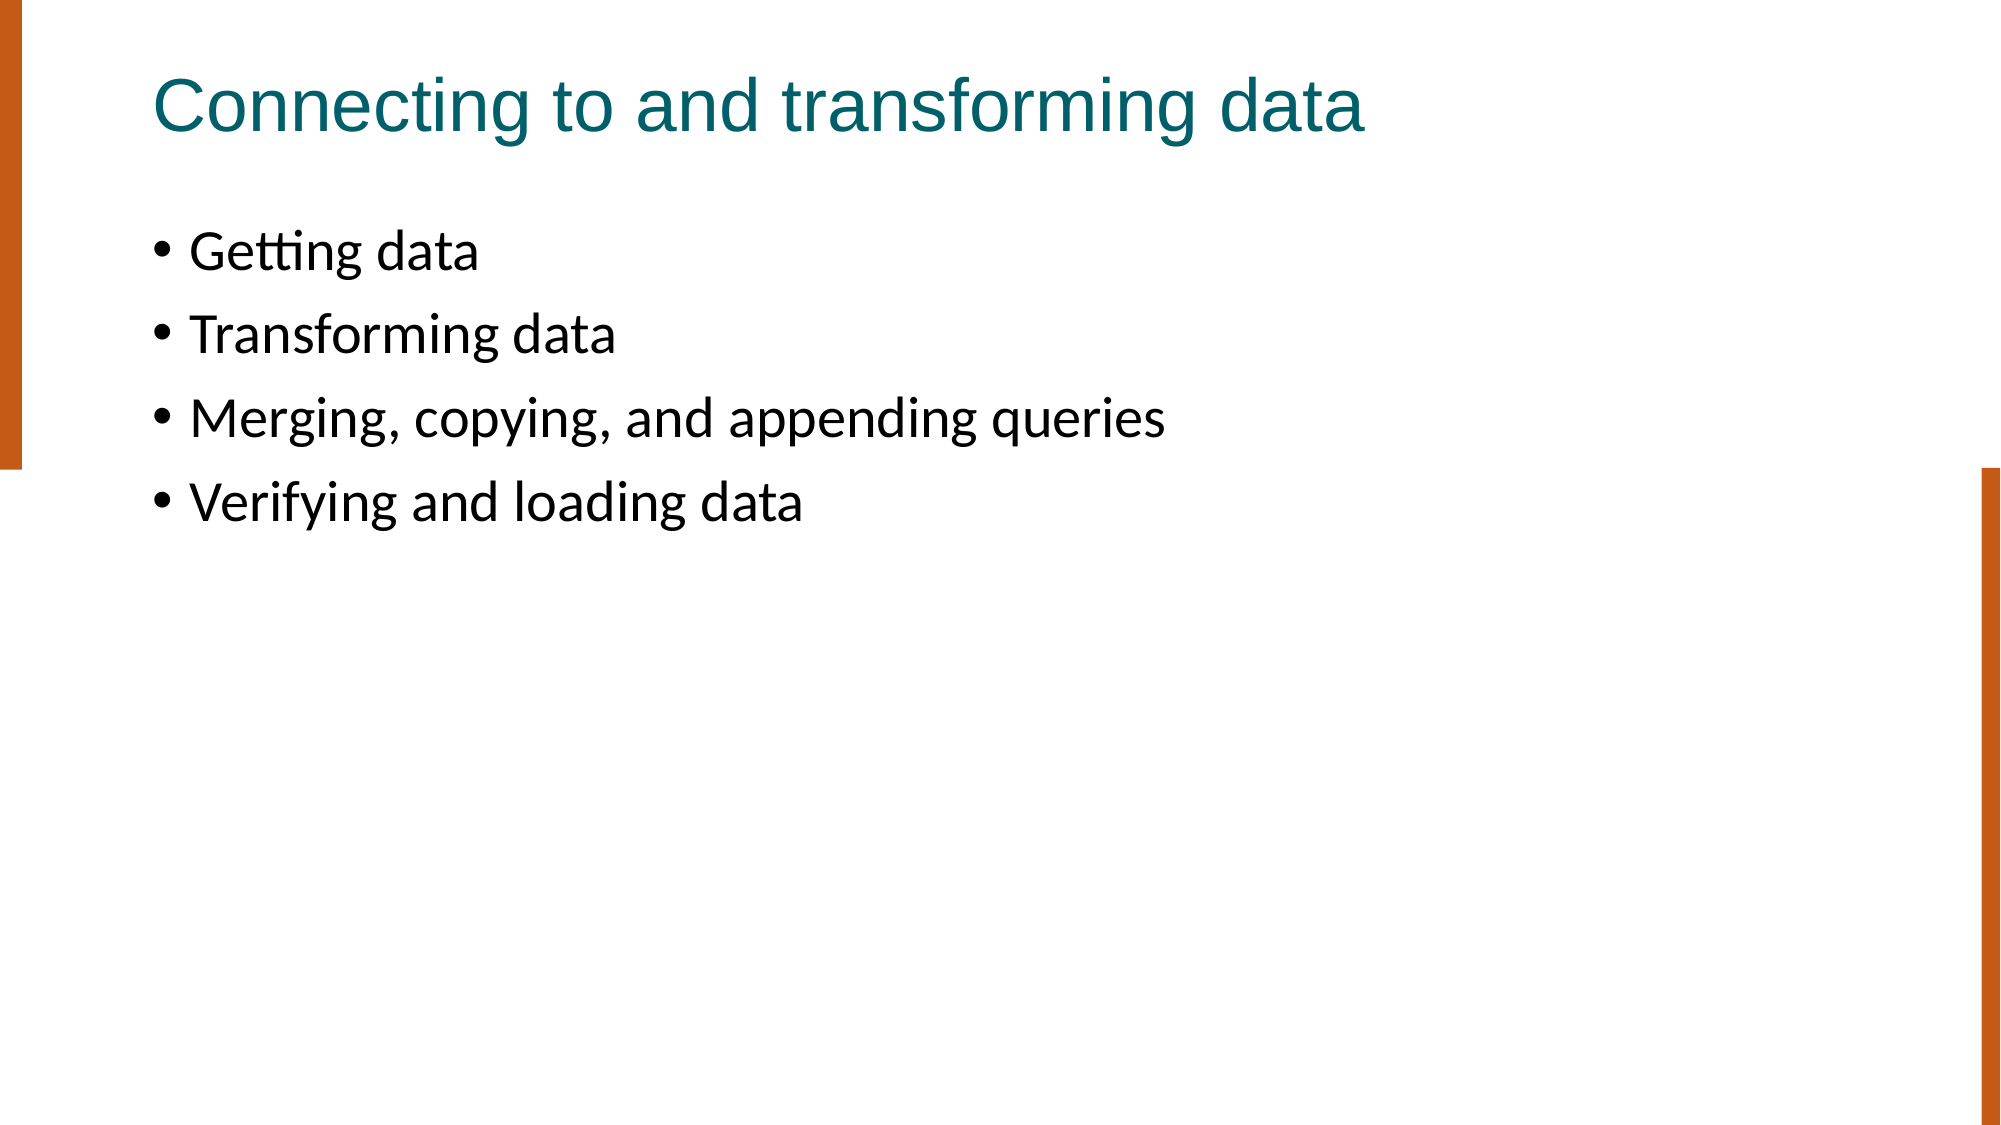

# Connecting to and transforming data
Getting data
Transforming data
Merging, copying, and appending queries
Verifying and loading data